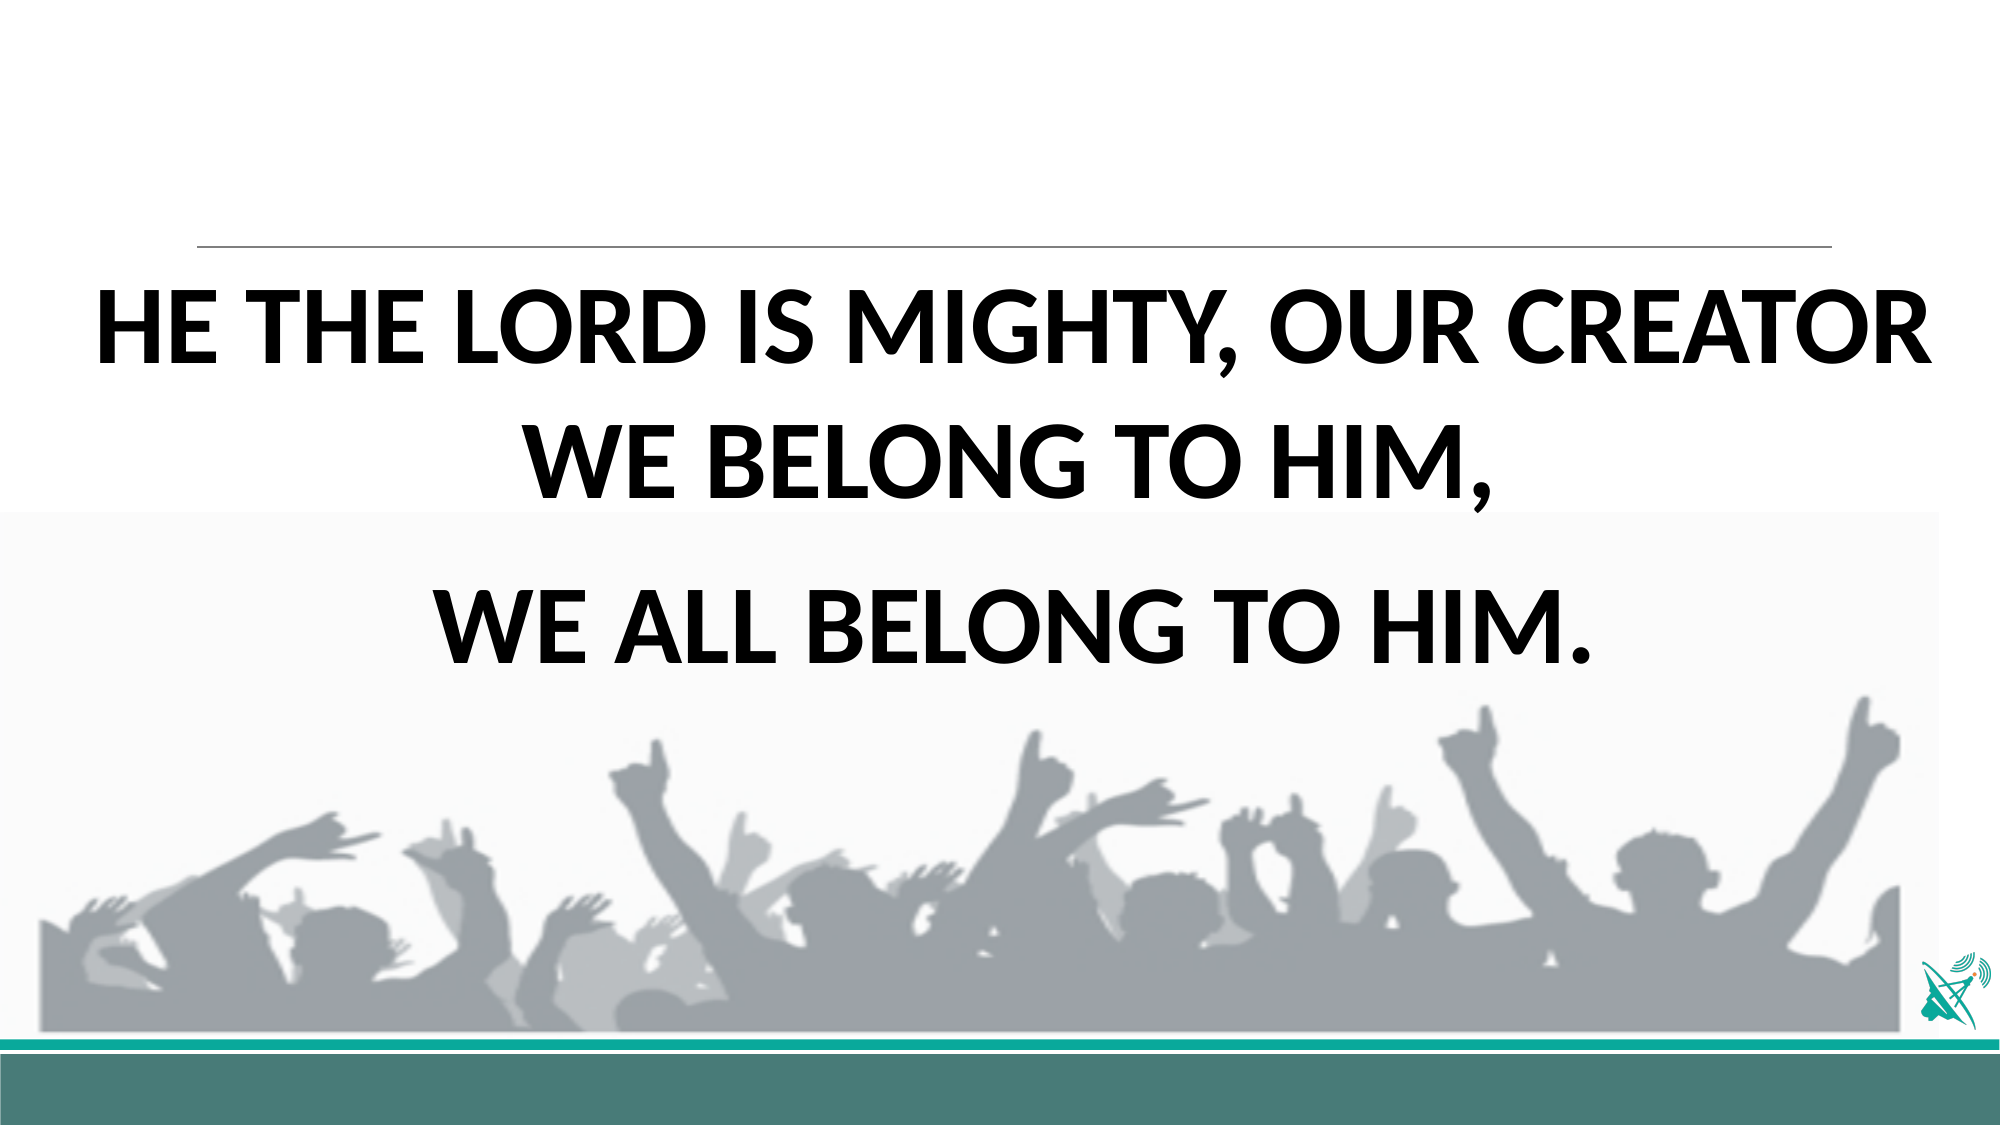

HE THE LORD IS MIGHTY, OUR CREATOR WE BELONG TO HIM,
WE ALL BELONG TO HIM.